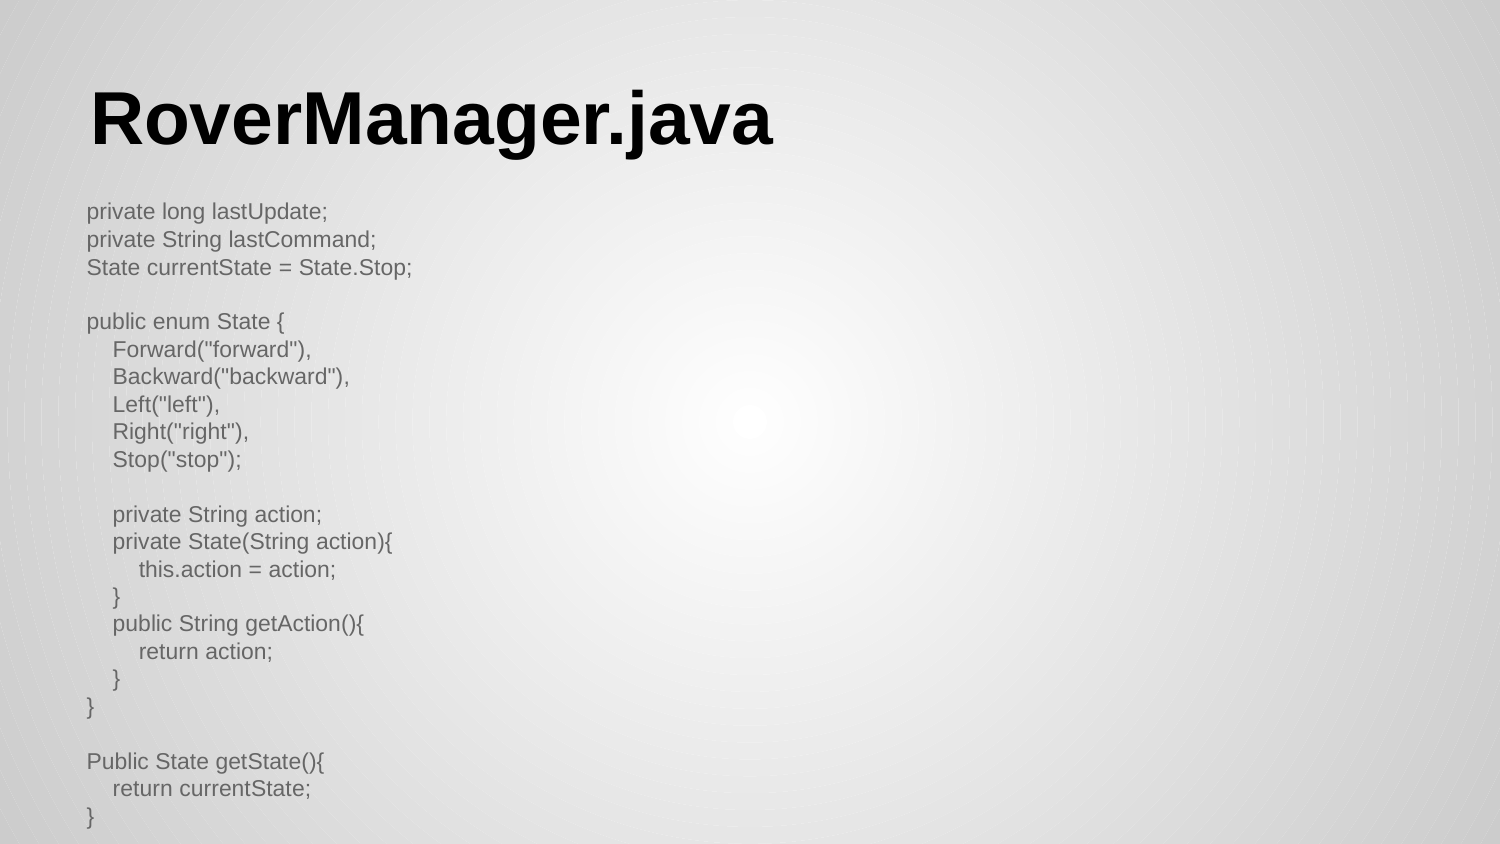

# RoverManager.java
    private long lastUpdate;
    private String lastCommand;
    State currentState = State.Stop;

    public enum State {
        Forward("forward"),
        Backward("backward"),
        Left("left"),
        Right("right"),
        Stop("stop");

        private String action;
        private State(String action){
            this.action = action;
        }
        public String getAction(){
            return action;
        }
    }

    Public State getState(){
        return currentState;
    }